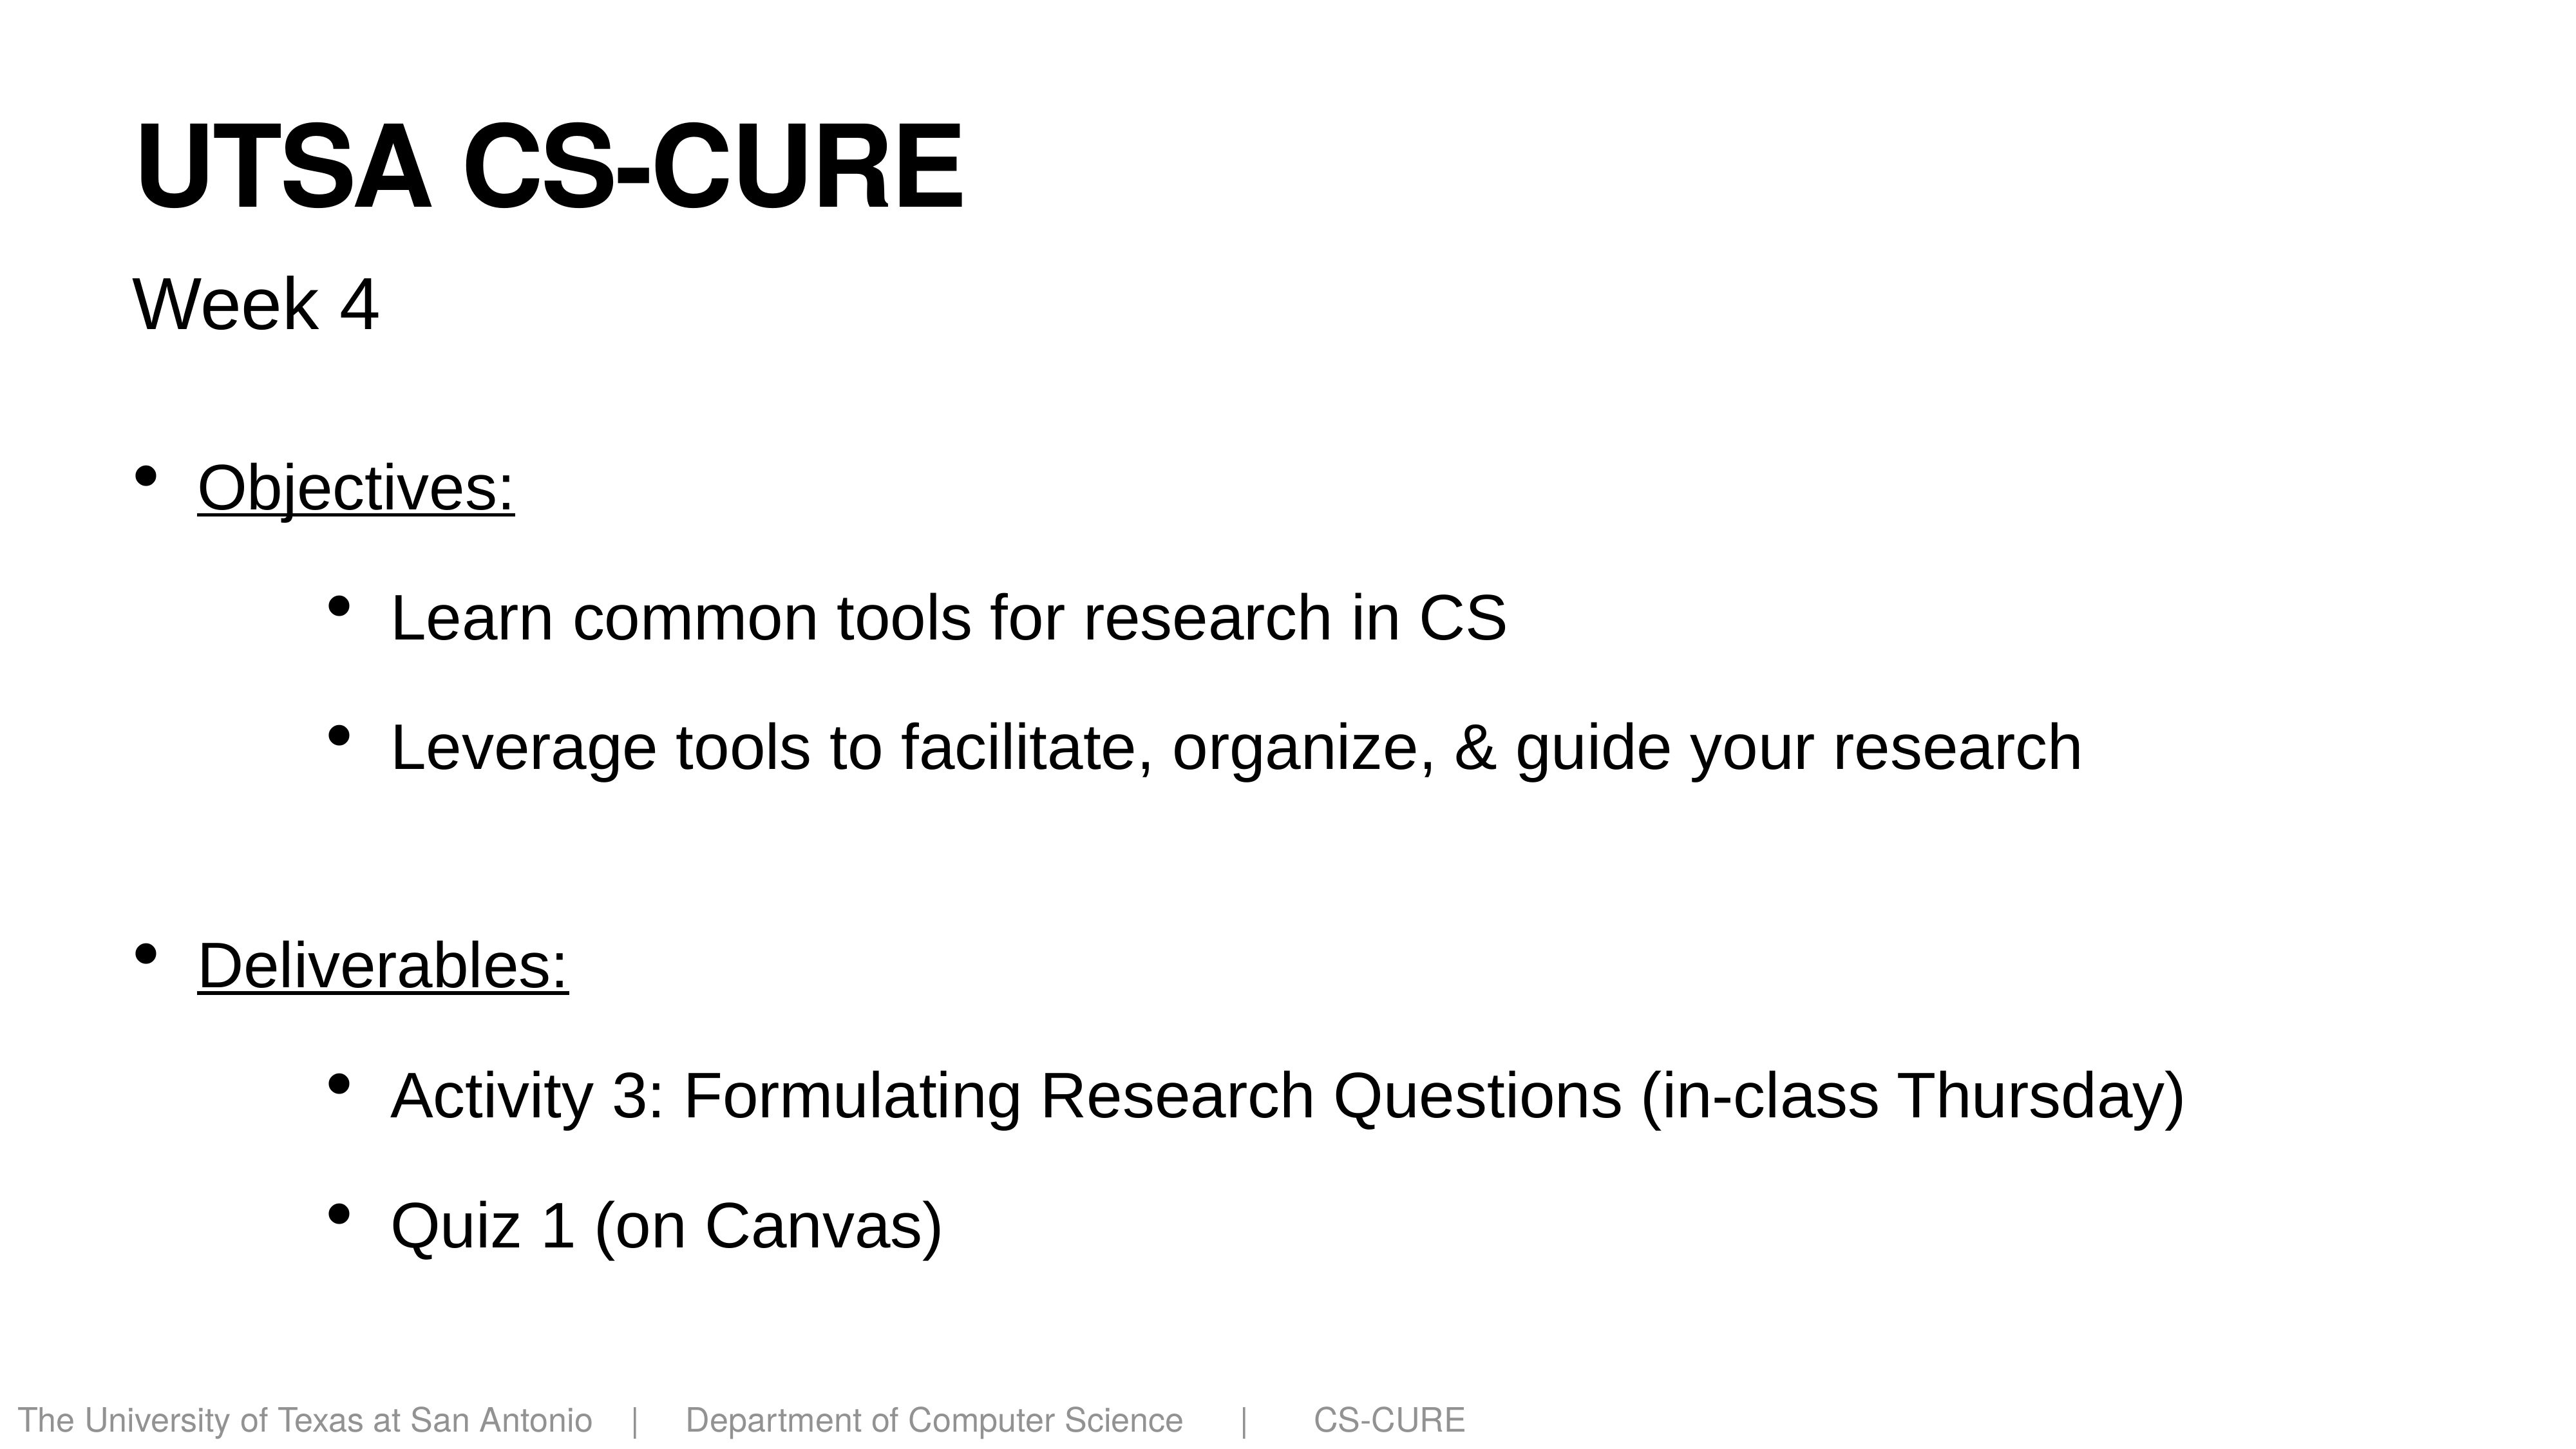

# UTSA CS-CURE
Week 4
Objectives:
Learn common tools for research in CS
Leverage tools to facilitate, organize, & guide your research

Deliverables:
Activity 3: Formulating Research Questions (in-class Thursday)
Quiz 1 (on Canvas)
3